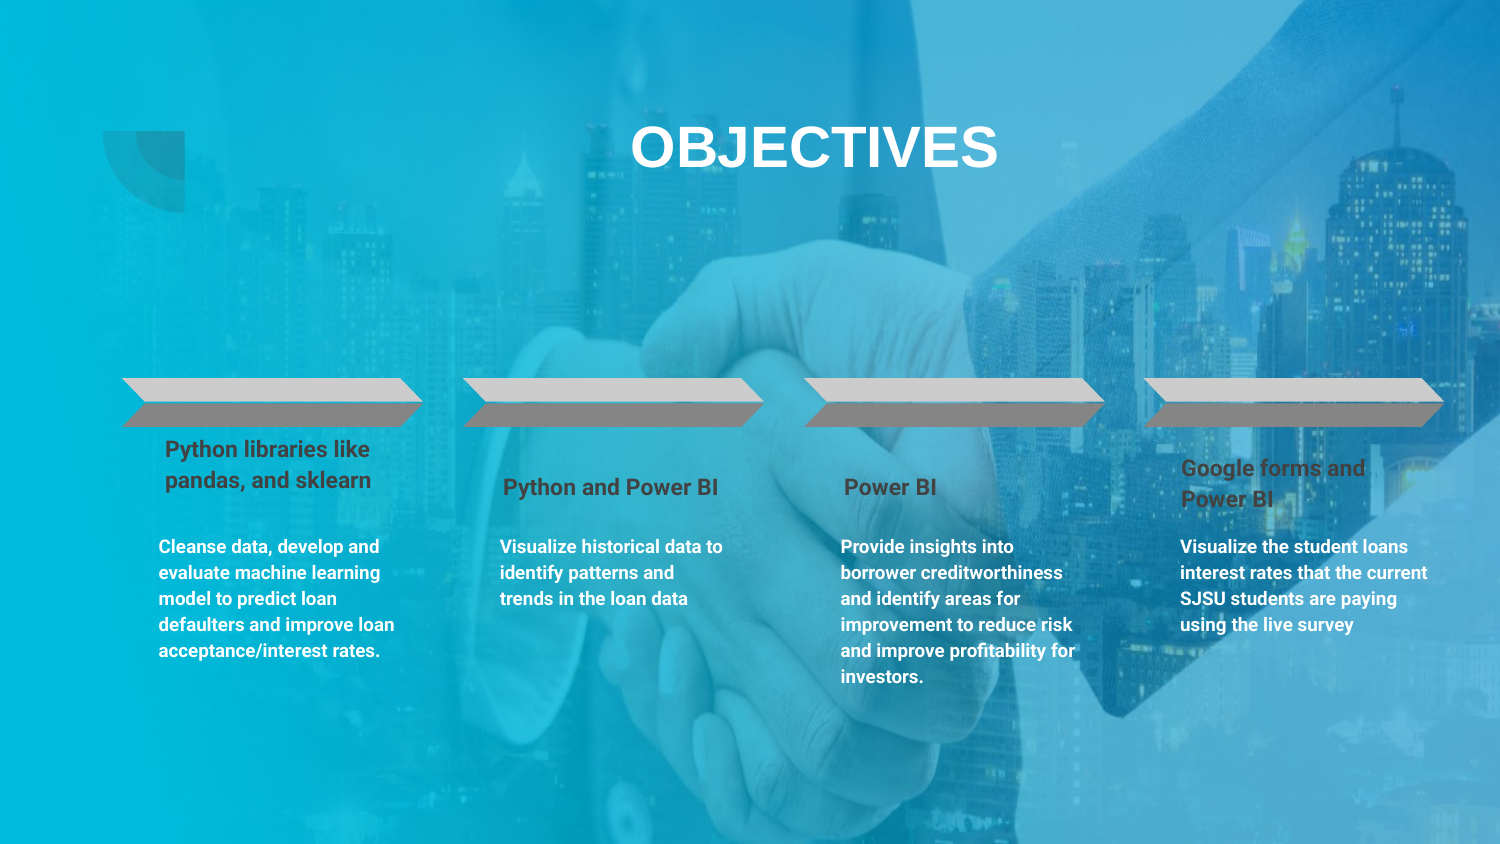

# OBJECTIVES

Google forms and Power BI
Visualize the student loans interest rates that the current SJSU students are paying using the live survey

Power BI
Provide insights into borrower creditworthiness and identify areas for improvement to reduce risk and improve profitability for investors.

Python libraries like pandas, and sklearn
Cleanse data, develop and evaluate machine learning model to predict loan defaulters and improve loan acceptance/interest rates.

Python and Power BI
Visualize historical data to identify patterns and trends in the loan data